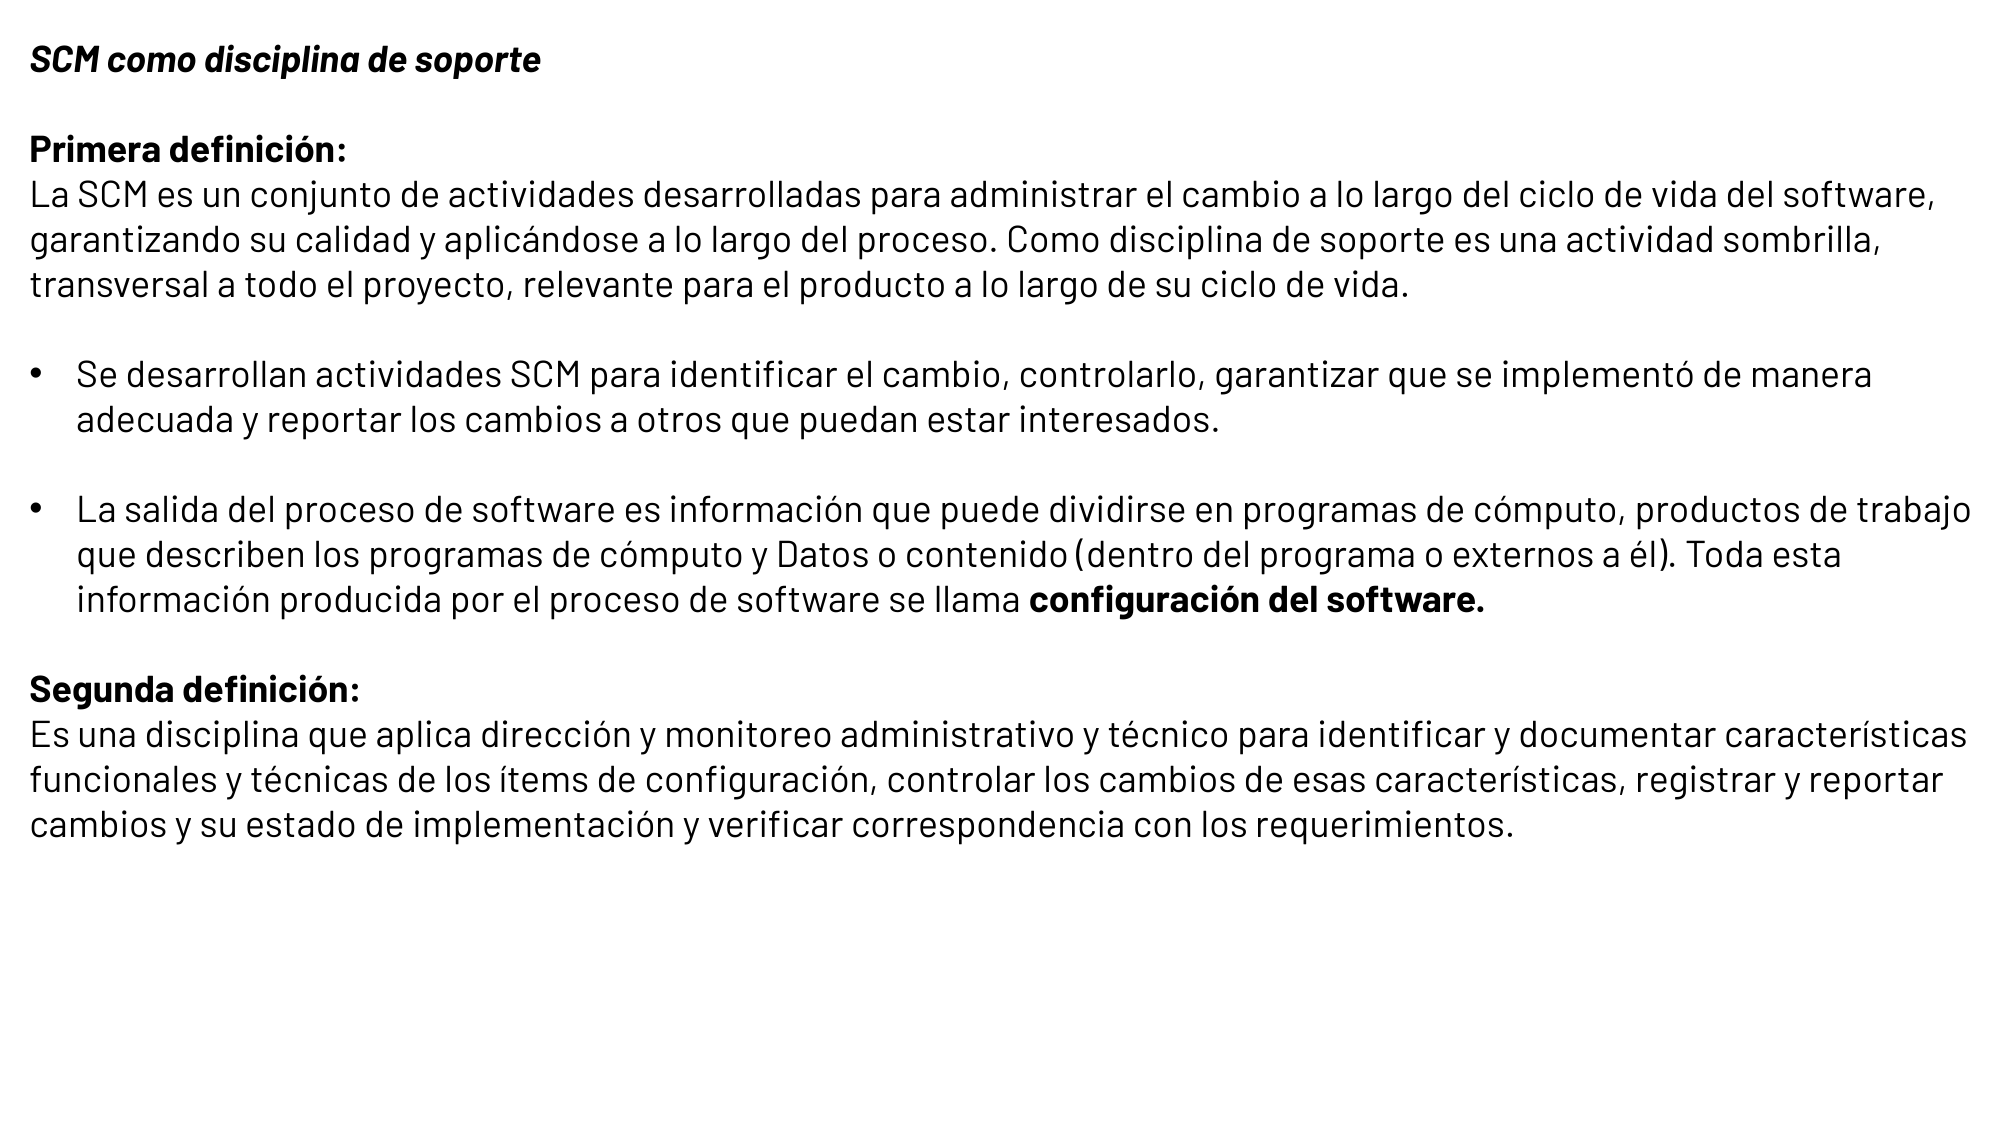

SCM como disciplina de soporte

Primera definición:
La SCM es un conjunto de actividades desarrolladas para administrar el cambio a lo largo del ciclo de vida del software, garantizando su calidad y aplicándose a lo largo del proceso. Como disciplina de soporte es una actividad sombrilla, transversal a todo el proyecto, relevante para el producto a lo largo de su ciclo de vida.

Se desarrollan actividades SCM para identificar el cambio, controlarlo, garantizar que se implementó de manera adecuada y reportar los cambios a otros que puedan estar interesados.

La salida del proceso de software es información que puede dividirse en programas de cómputo, productos de trabajo que describen los programas de cómputo y Datos o contenido (dentro del programa o externos a él). Toda esta información producida por el proceso de software se llama configuración del software.

Segunda definición:
Es una disciplina que aplica dirección y monitoreo administrativo y técnico para identificar y documentar características funcionales y técnicas de los ítems de configuración, controlar los cambios de esas características, registrar y reportar cambios y su estado de implementación y verificar correspondencia con los requerimientos.